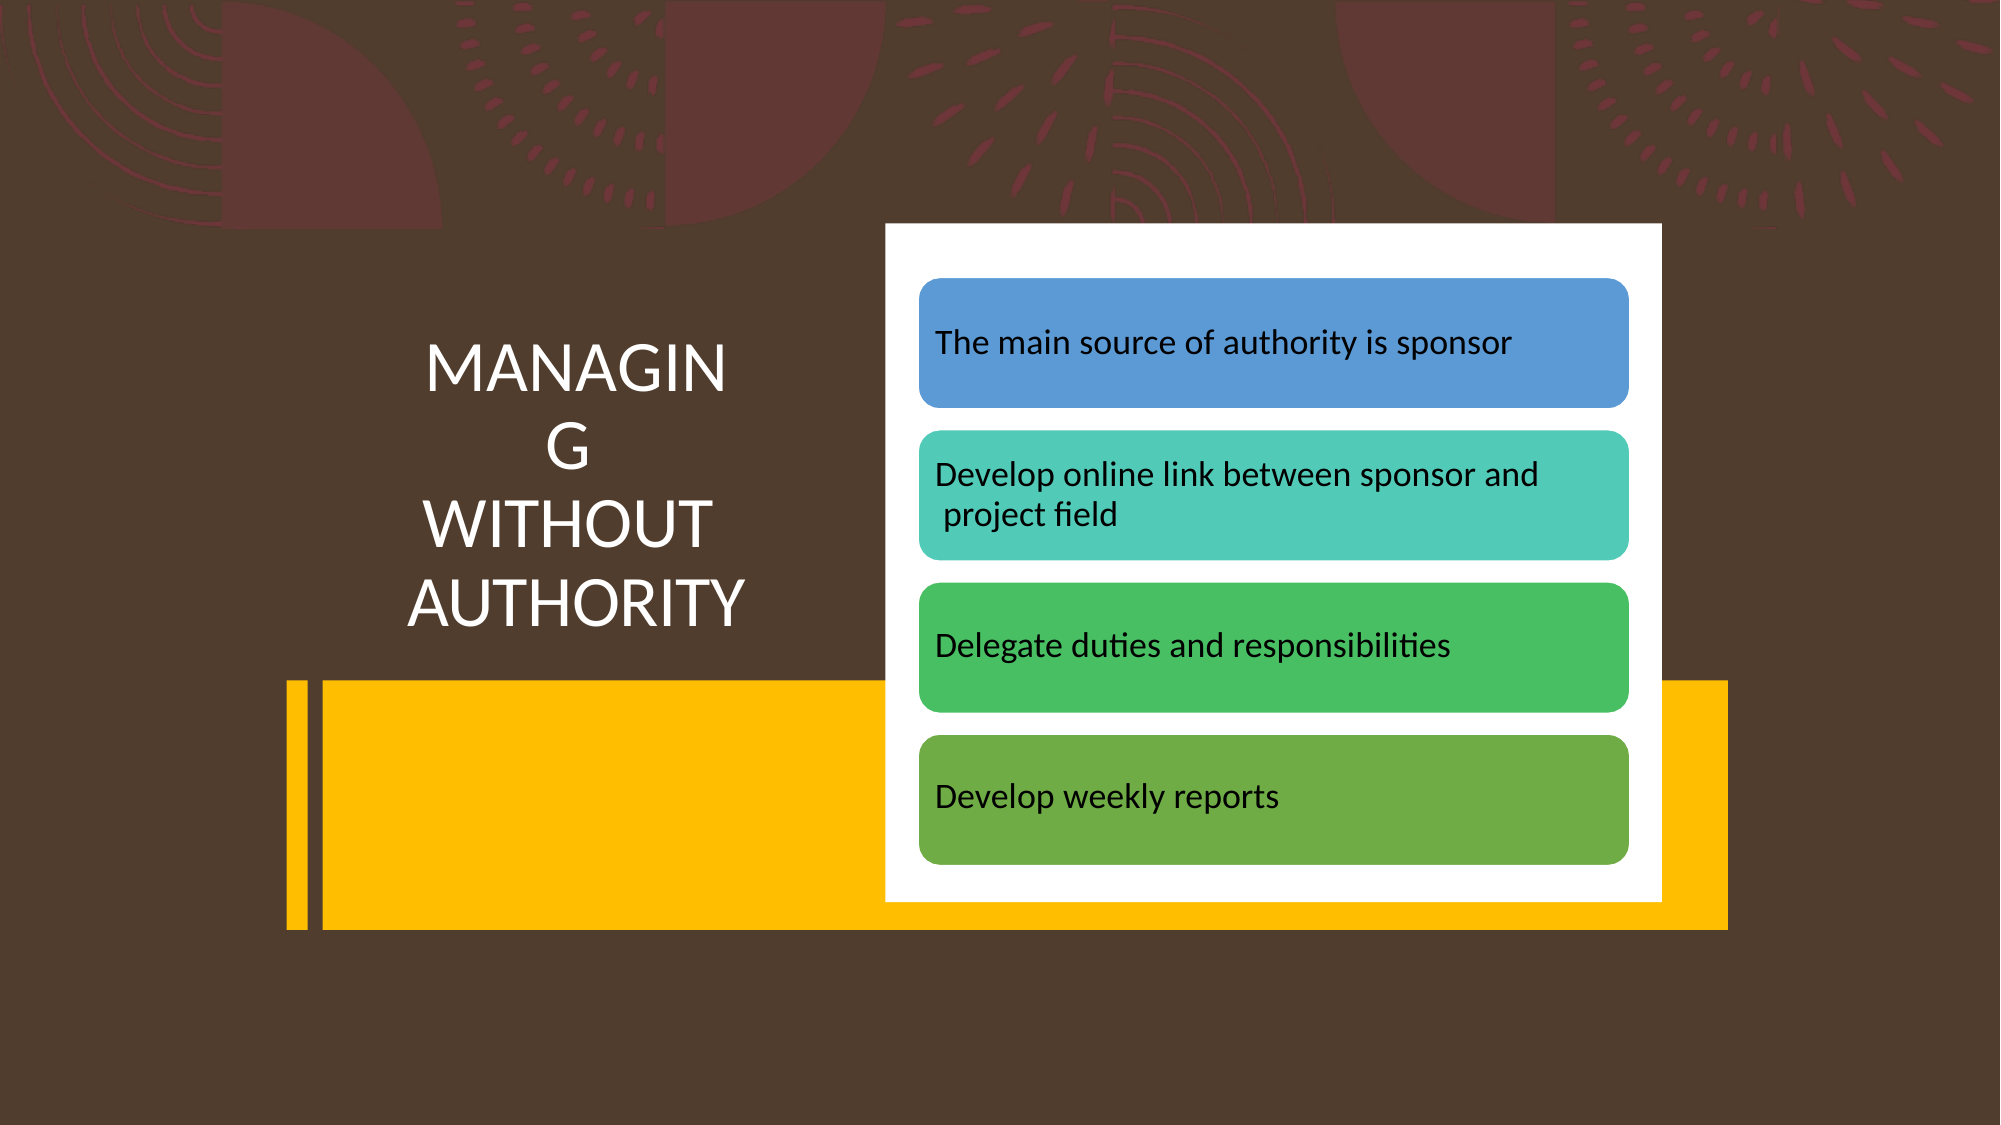

# The main source of authority is sponsor
MANAGING  WITHOUT  AUTHORITY

Develop online link between sponsor and  project field

Delegate duties and responsibilities

Develop weekly reports